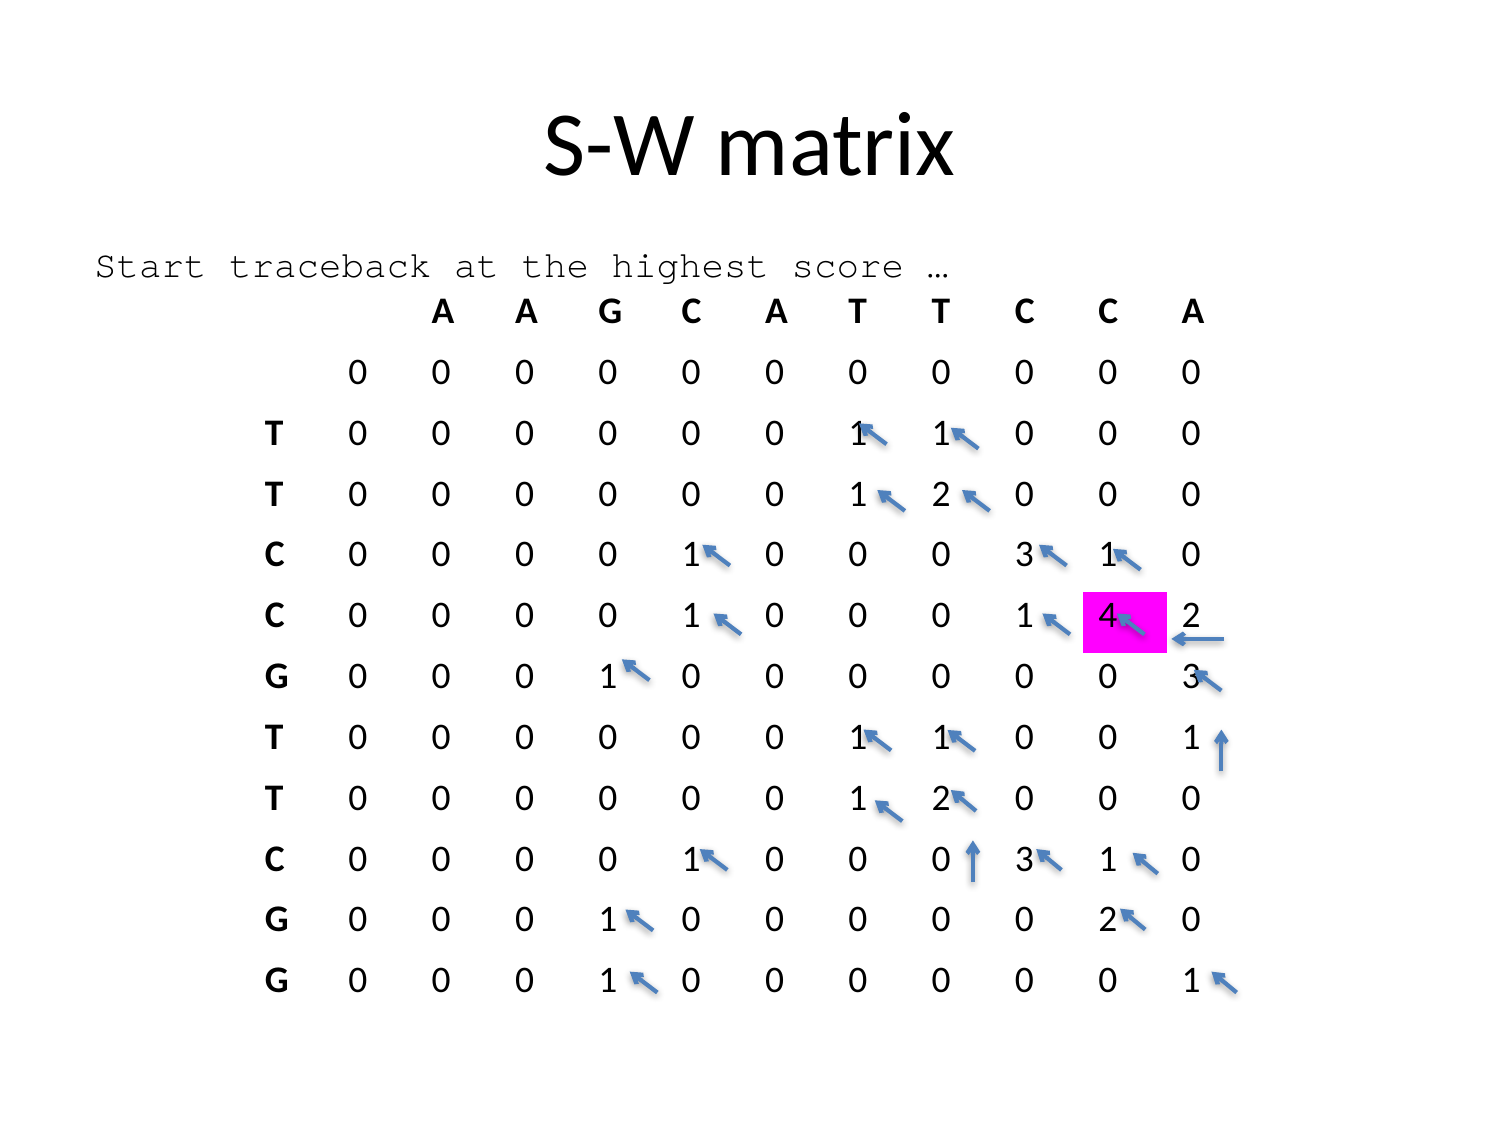

# S-W matrix
Start traceback at the highest score …
|  |  | A | A | G | C | A | T | T | C | C | A |
| --- | --- | --- | --- | --- | --- | --- | --- | --- | --- | --- | --- |
|  | 0 | 0 | 0 | 0 | 0 | 0 | 0 | 0 | 0 | 0 | 0 |
| t | 0 | 0 | 0 | 0 | 0 | 0 | 1 | 1 | 0 | 0 | 0 |
| t | 0 | 0 | 0 | 0 | 0 | 0 | 1 | 2 | 0 | 0 | 0 |
| c | 0 | 0 | 0 | 0 | 1 | 0 | 0 | 0 | 3 | 1 | 0 |
| c | 0 | 0 | 0 | 0 | 1 | 0 | 0 | 0 | 1 | 4 | 2 |
| g | 0 | 0 | 0 | 1 | 0 | 0 | 0 | 0 | 0 | 0 | 3 |
| t | 0 | 0 | 0 | 0 | 0 | 0 | 1 | 1 | 0 | 0 | 1 |
| t | 0 | 0 | 0 | 0 | 0 | 0 | 1 | 2 | 0 | 0 | 0 |
| c | 0 | 0 | 0 | 0 | 1 | 0 | 0 | 0 | 3 | 1 | 0 |
| g | 0 | 0 | 0 | 1 | 0 | 0 | 0 | 0 | 0 | 2 | 0 |
| g | 0 | 0 | 0 | 1 | 0 | 0 | 0 | 0 | 0 | 0 | 1 |